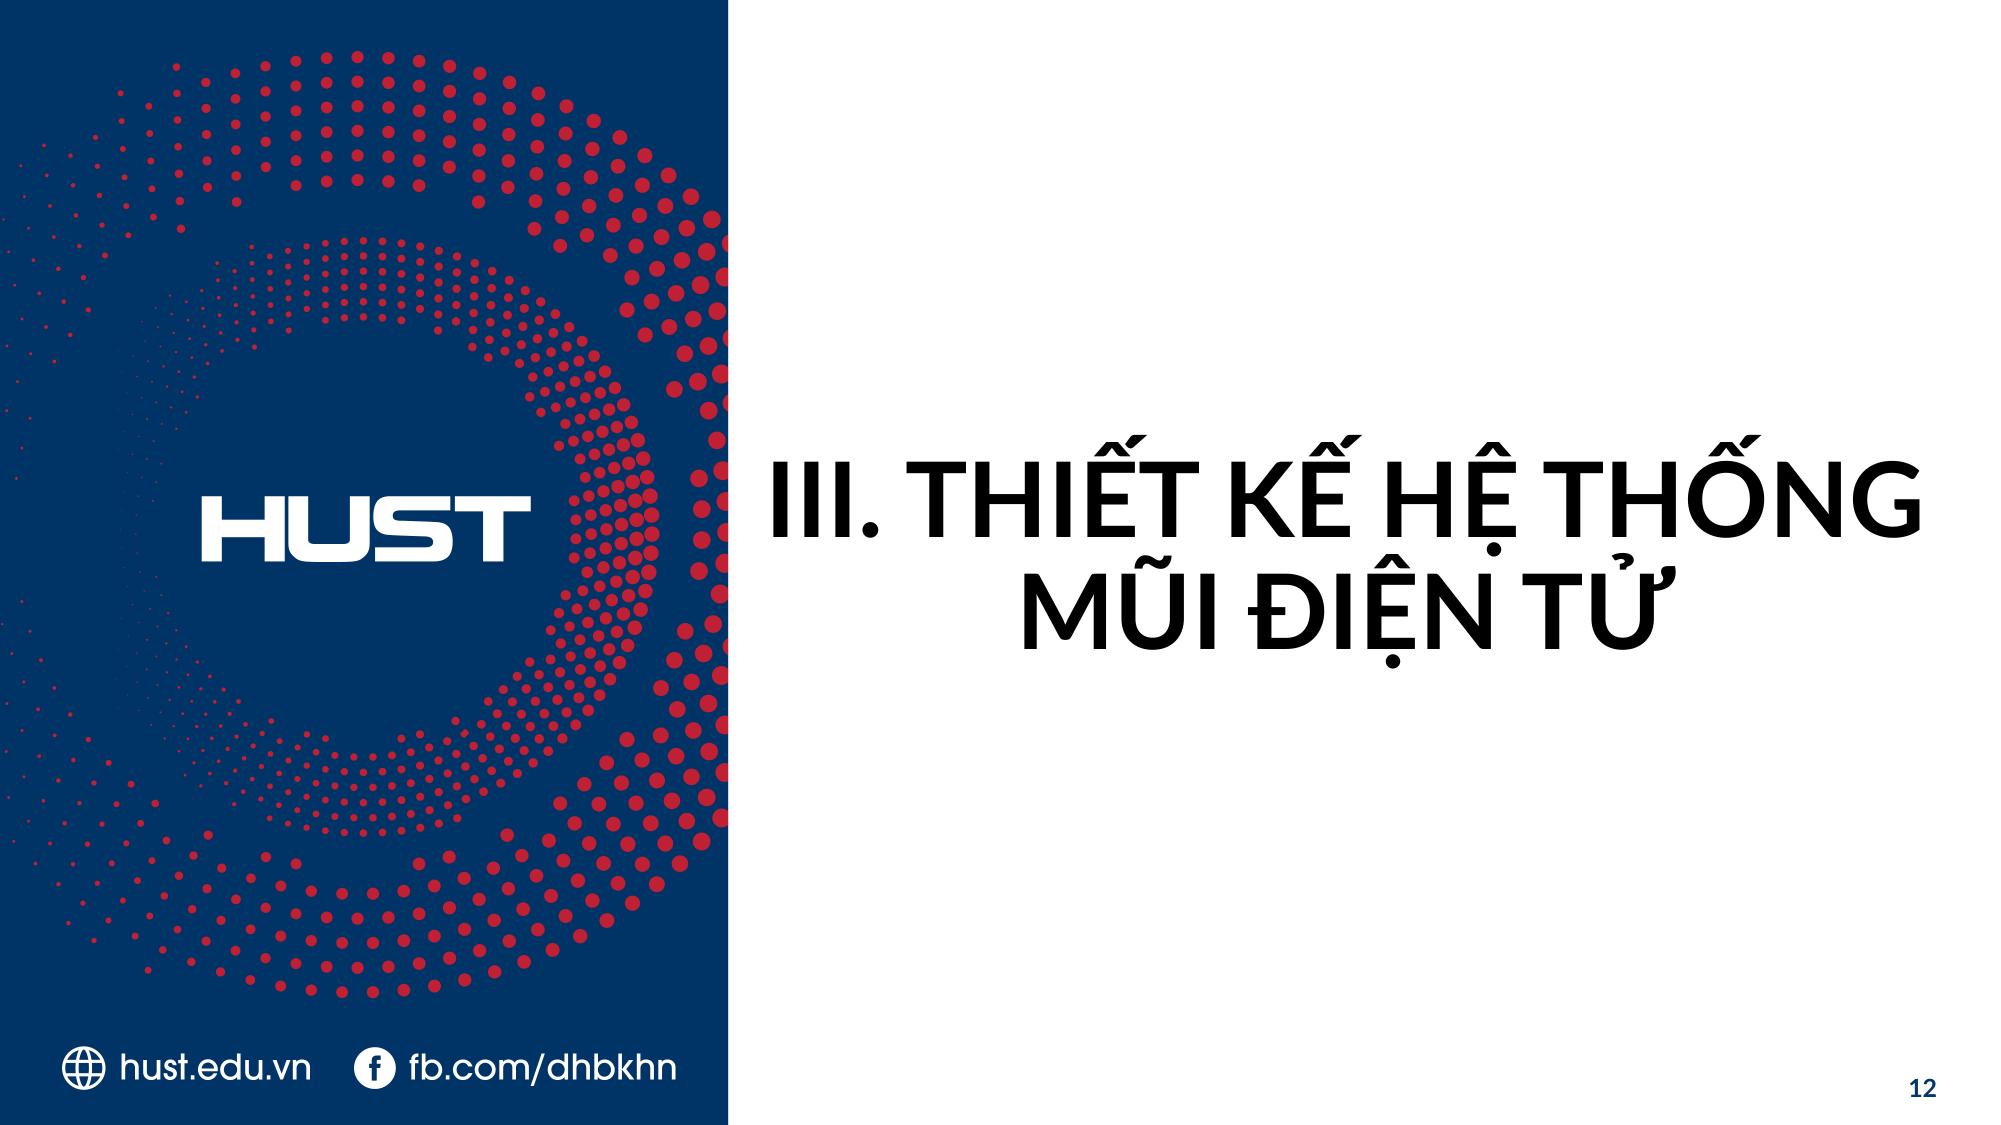

# III. THIẾT KẾ HỆ THỐNG MŨI ĐIỆN TỬ
12